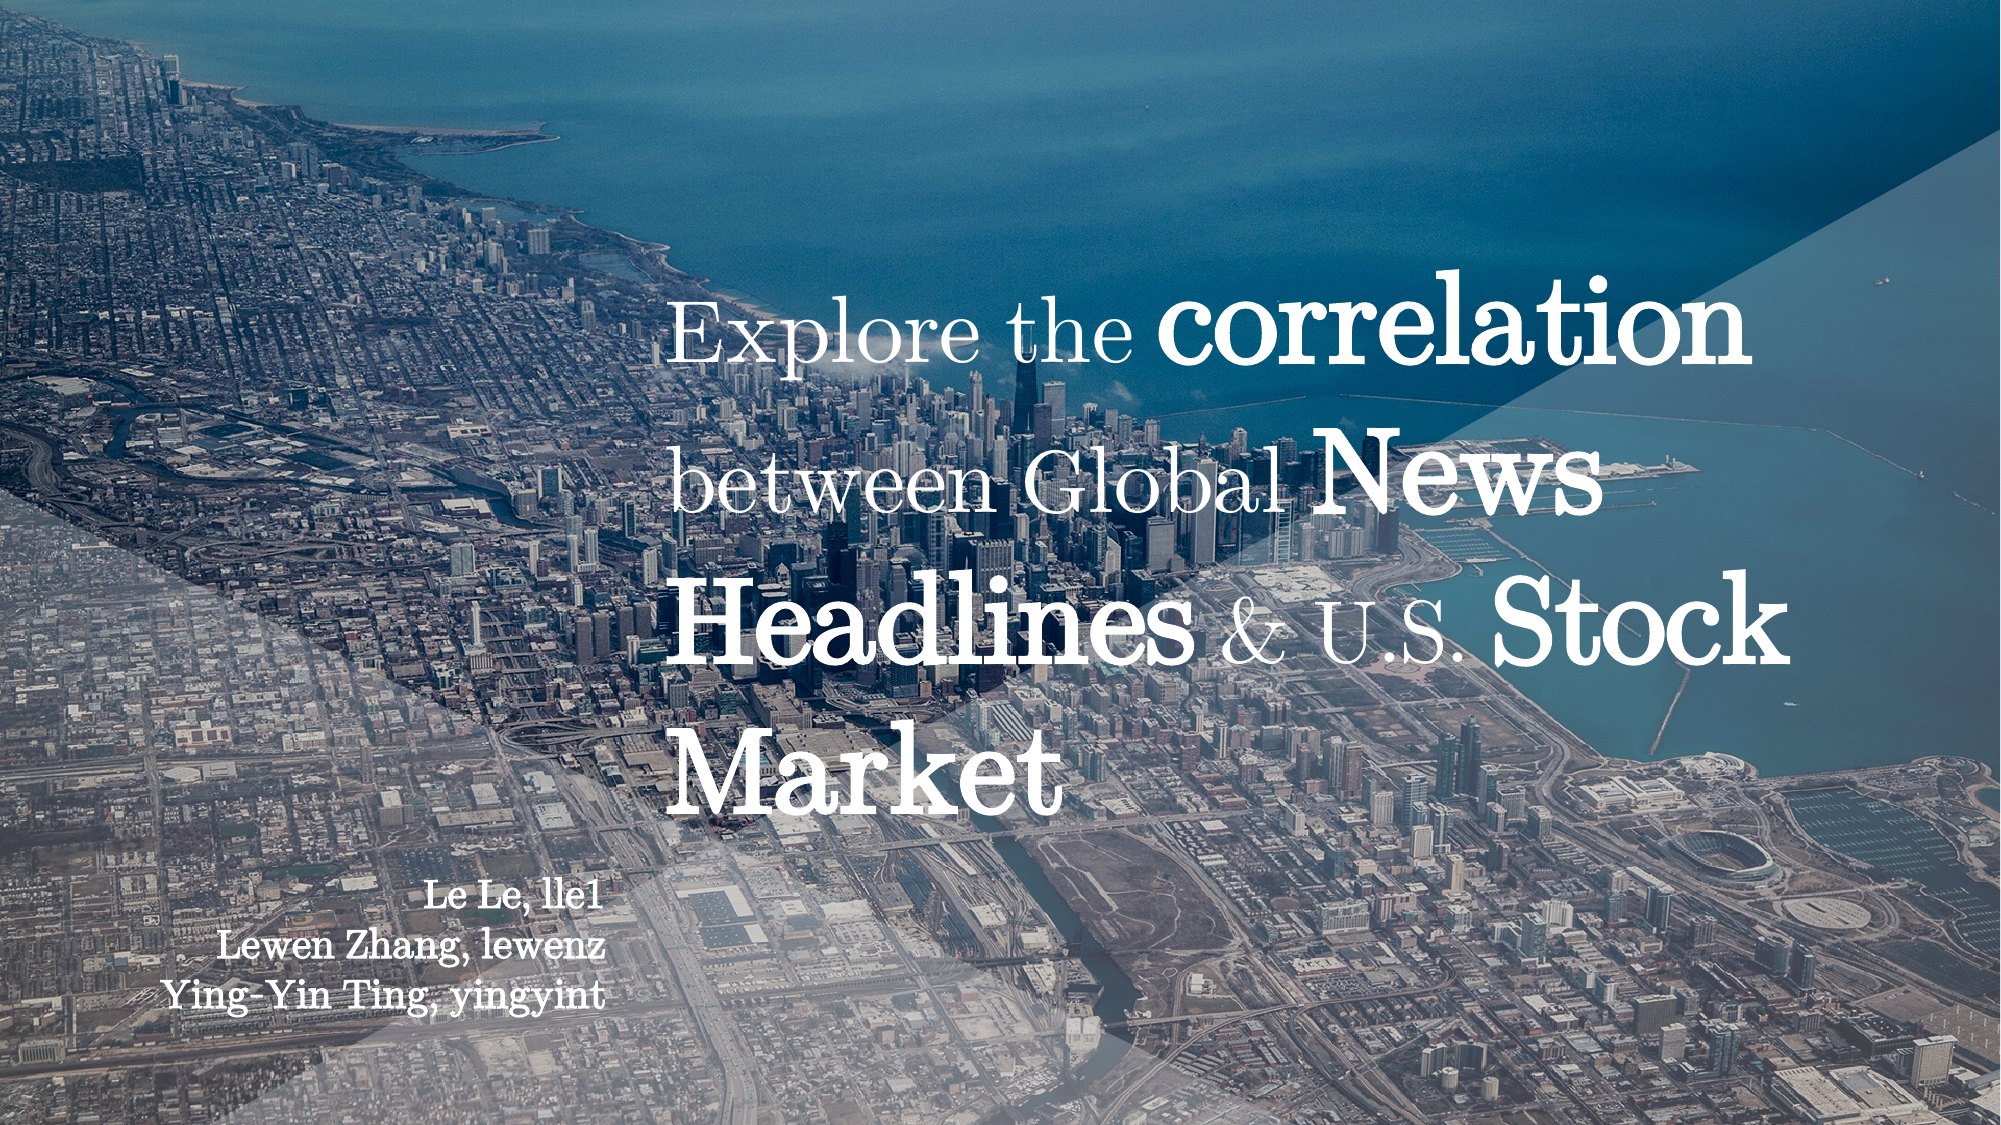

Explore the correlation between Global News Headlines & U.S. Stock Market

Le Le, lle1
Lewen Zhang, lewenz
Ying-Yin Ting, yingyint